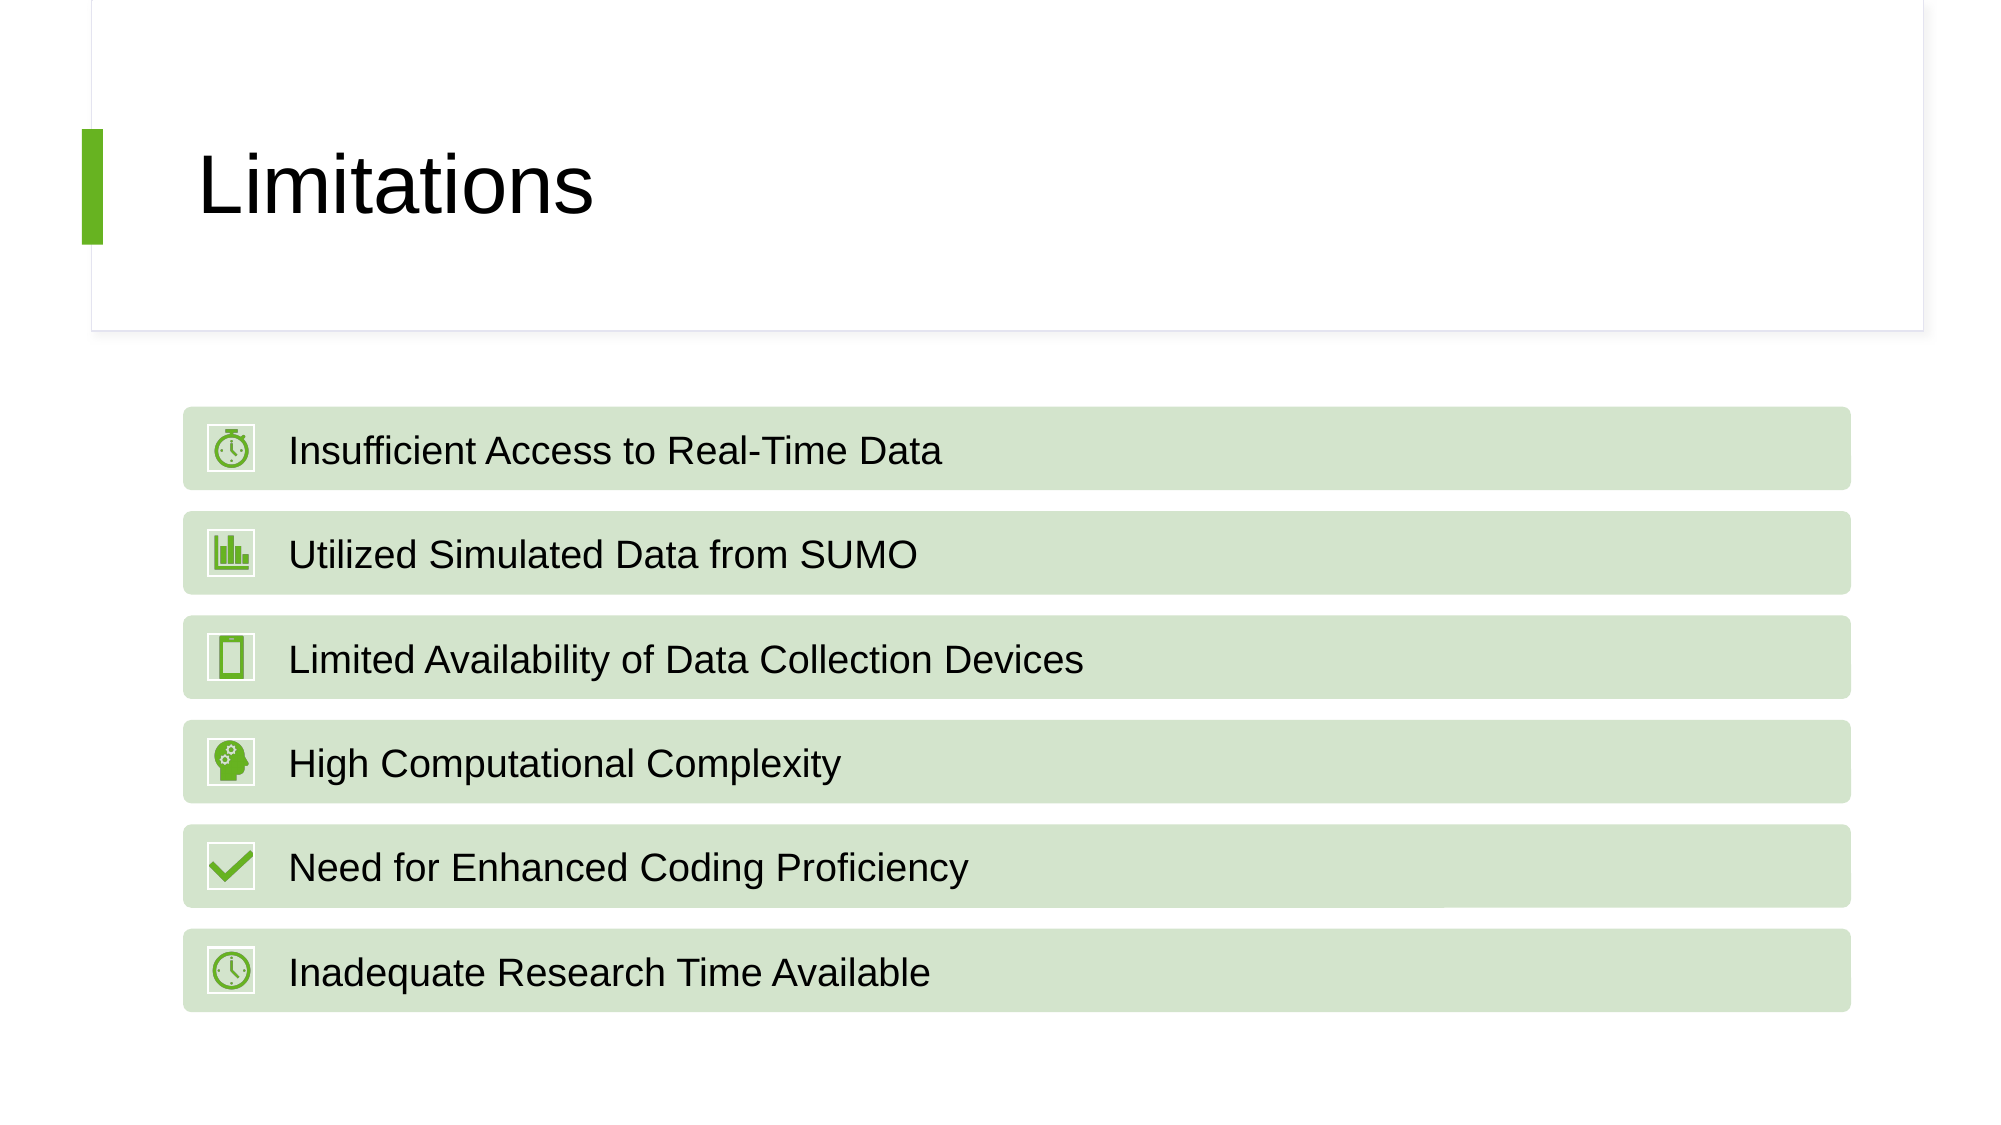

# Limitations
Insufficient Access to Real-Time Data
Utilized Simulated Data from SUMO
Limited Availability of Data Collection Devices
High Computational Complexity
Need for Enhanced Coding Proficiency
Inadequate Research Time Available